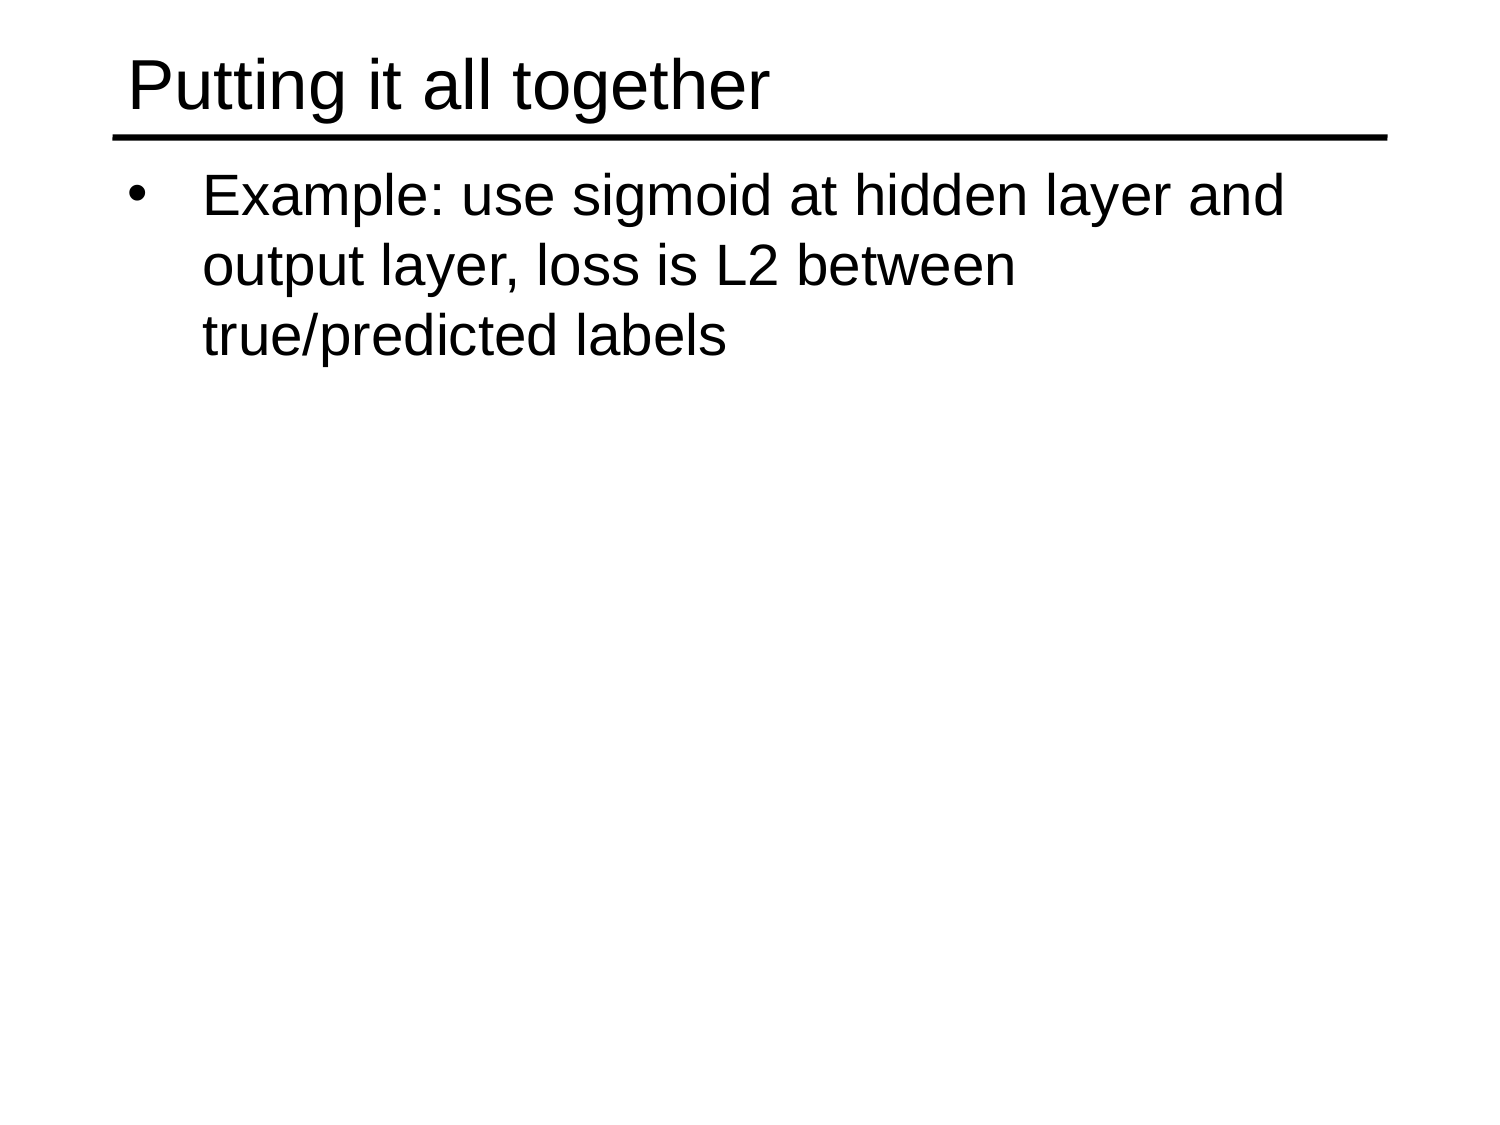

# Putting it all together
Example: use sigmoid at hidden layer and output layer, loss is L2 between true/predicted labels